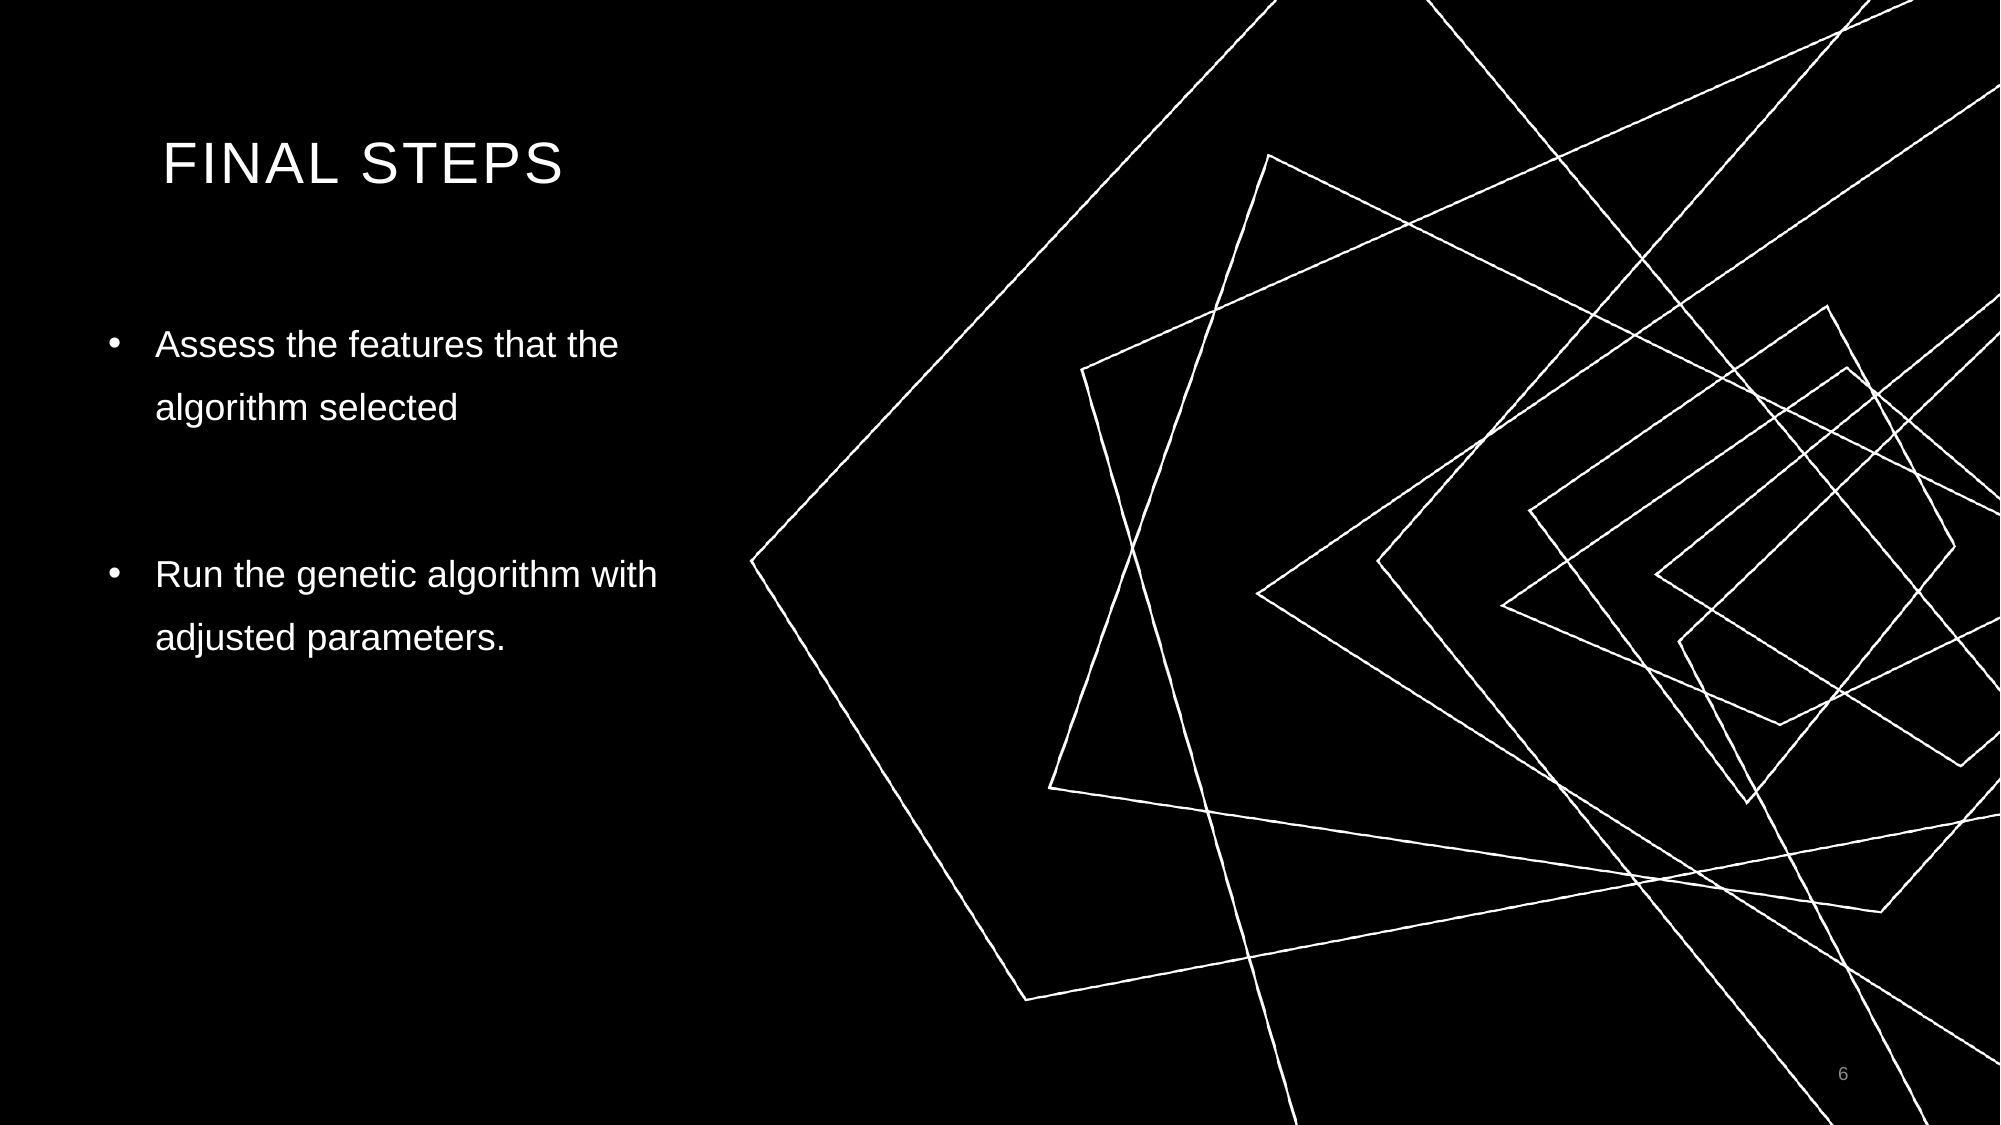

# Final Steps
Assess the features that the algorithm selected

Run the genetic algorithm with adjusted parameters.
6